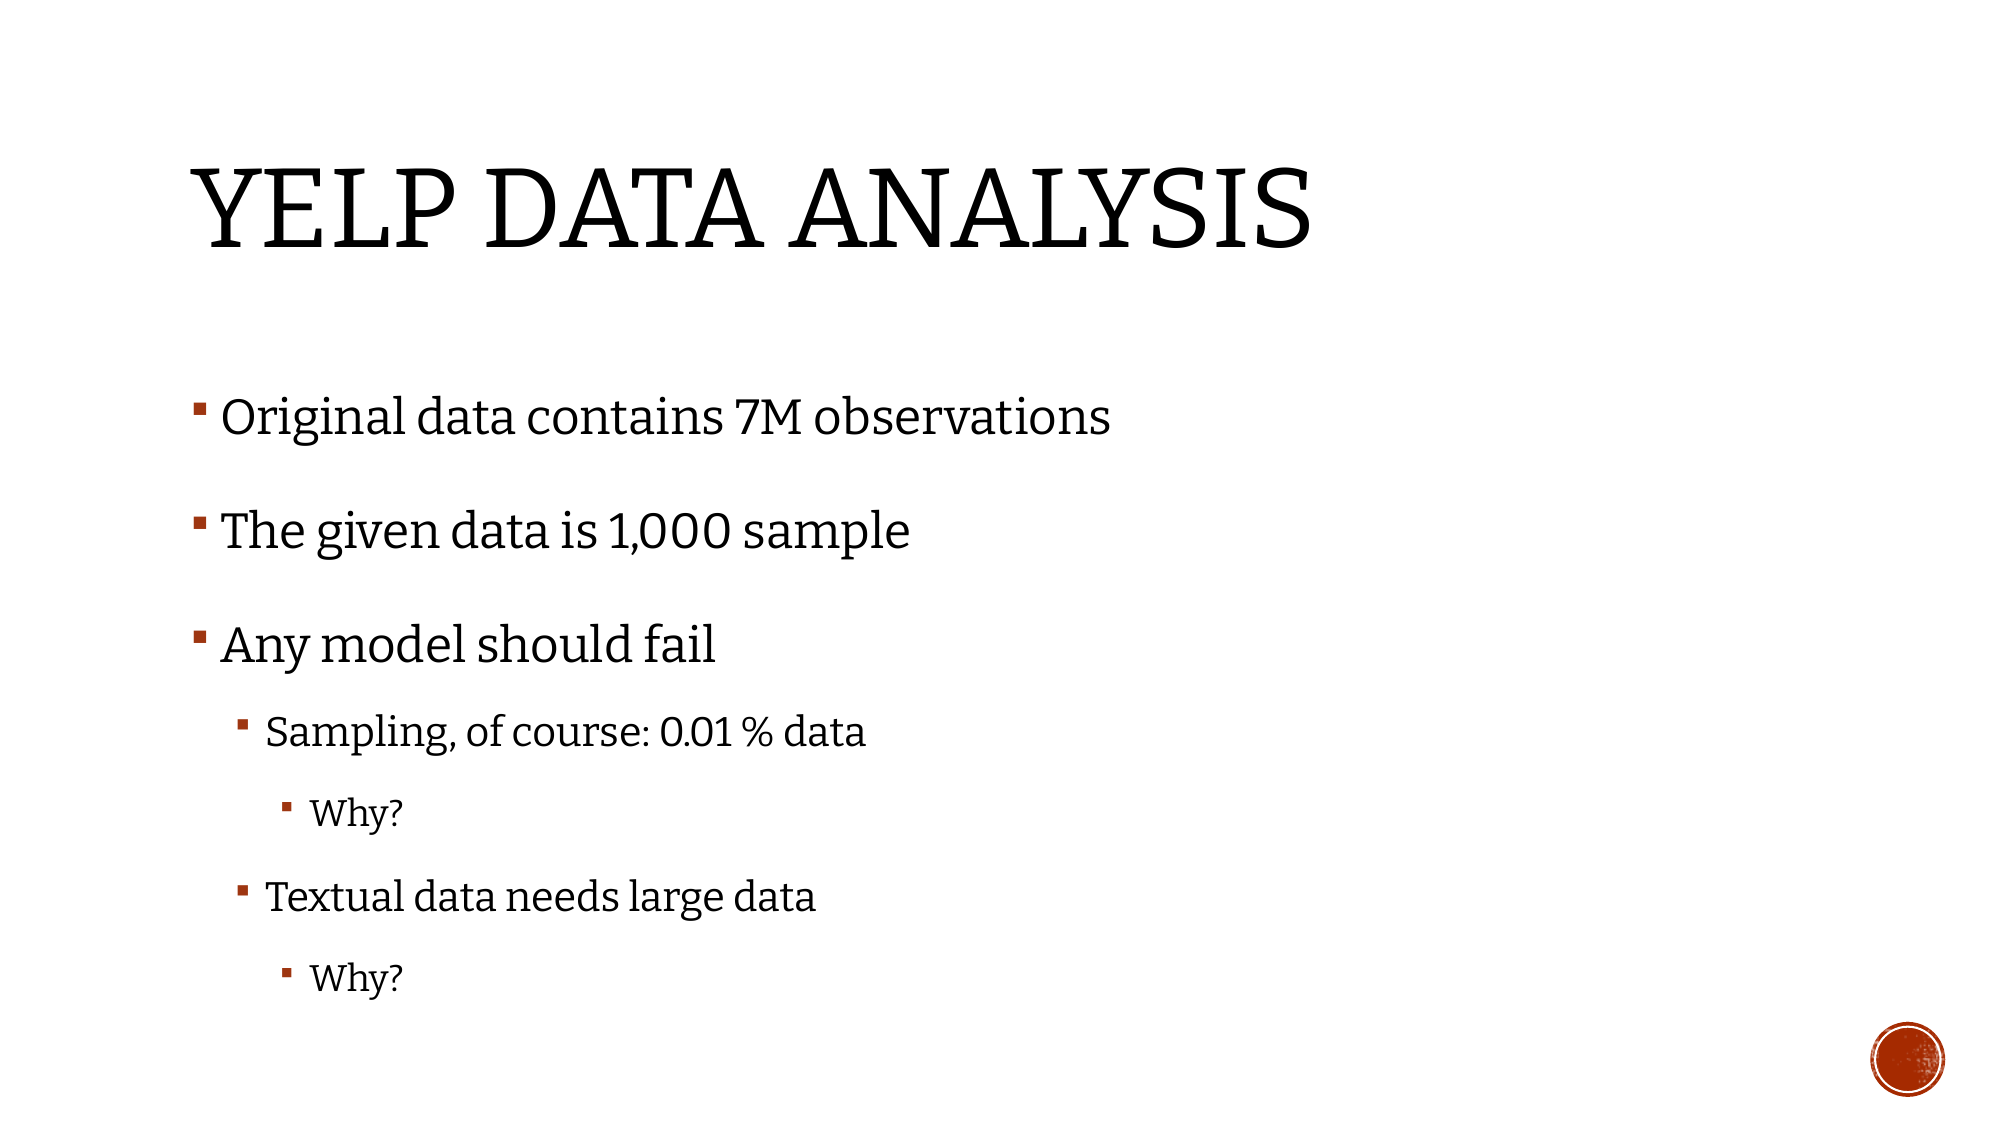

# Yelp data analysis
Original data contains 7M observations
The given data is 1,000 sample
Any model should fail
Sampling, of course: 0.01 % data
Why?
Textual data needs large data
Why?